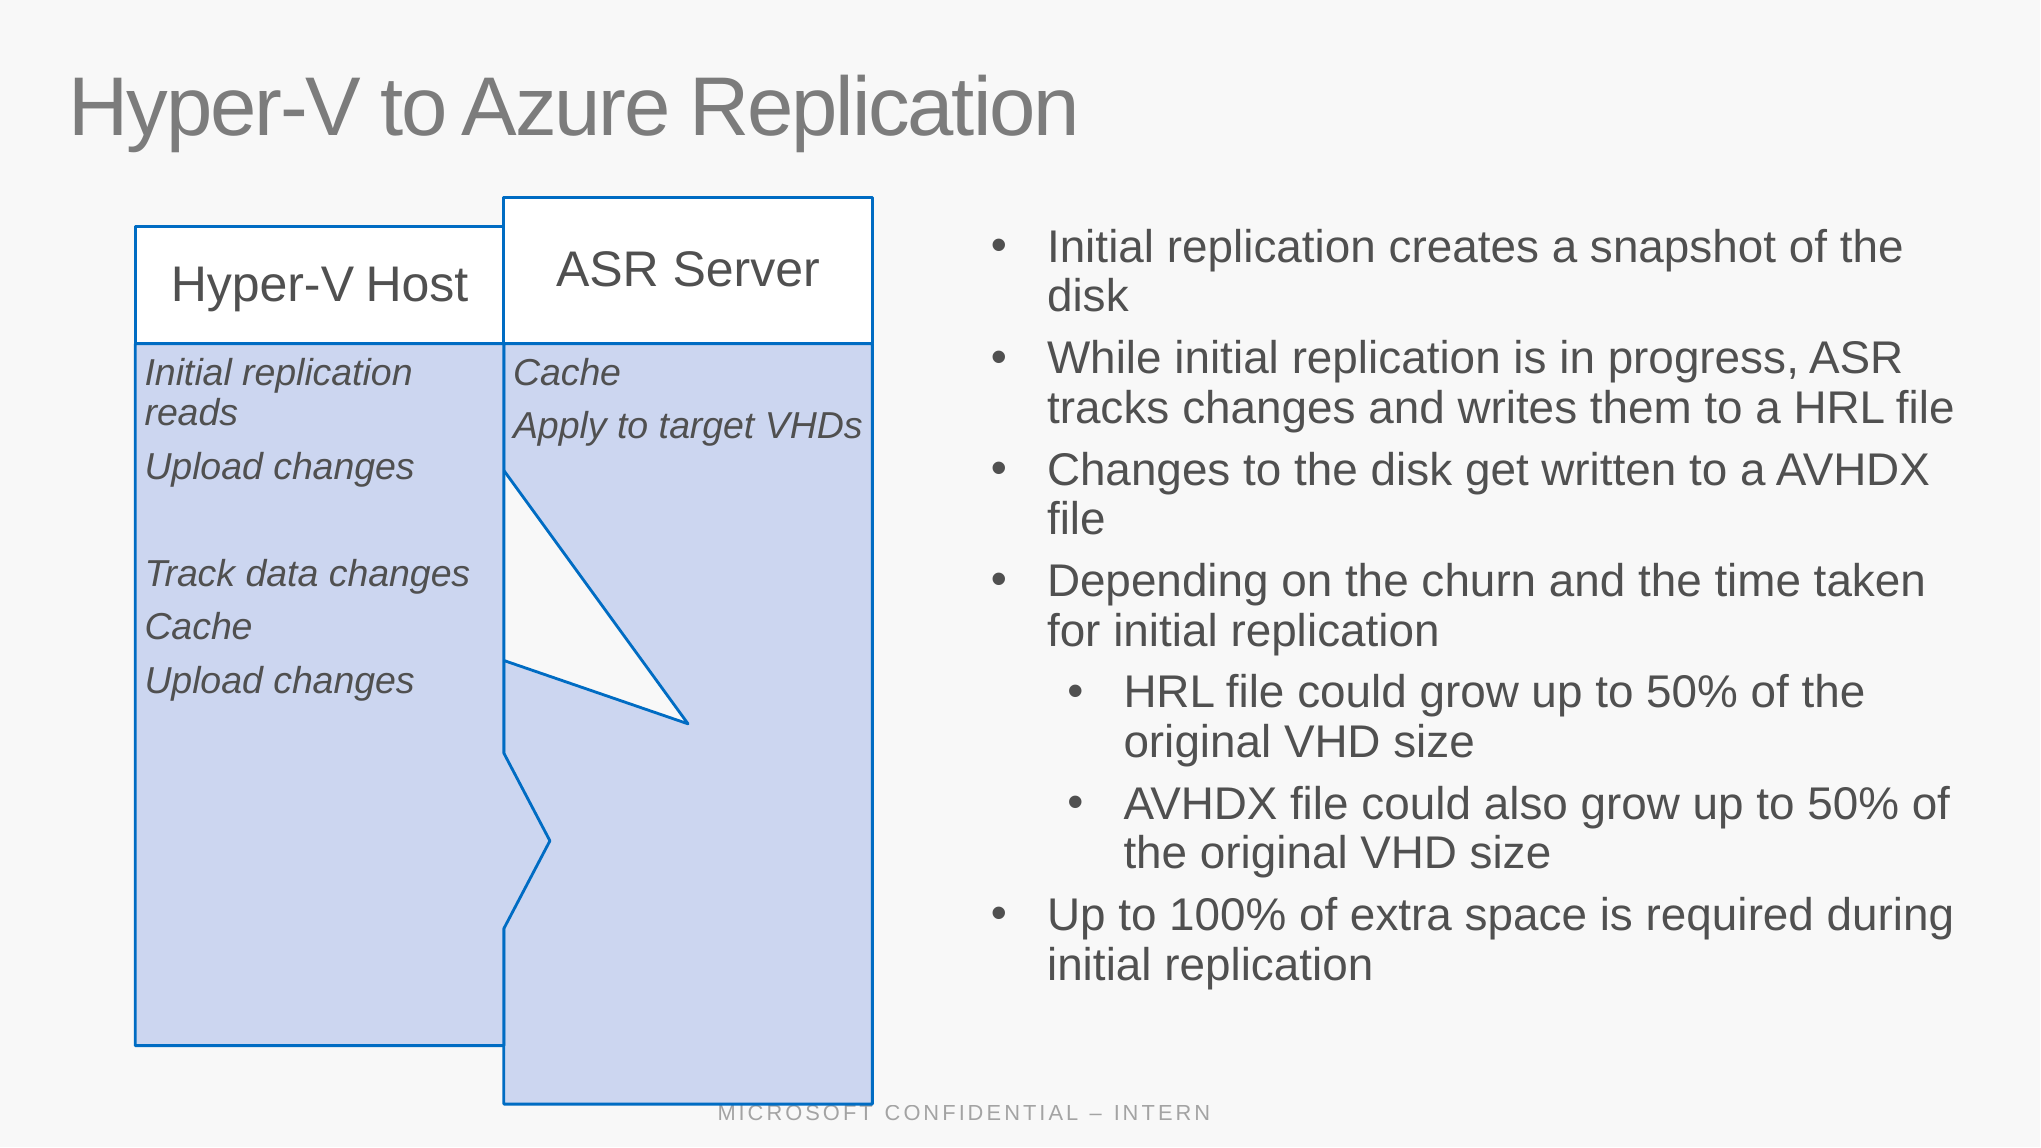

# Hyper-V to Azure Replication
Cache
Apply to target VHDs
ASR Server
Initial replication reads
Upload changes

Track data changes
Cache
Upload changes
Hyper-V Host
Initial replication creates a snapshot of the disk
While initial replication is in progress, ASR tracks changes and writes them to a HRL file
Changes to the disk get written to a AVHDX file
Depending on the churn and the time taken for initial replication
HRL file could grow up to 50% of the original VHD size
AVHDX file could also grow up to 50% of the original VHD size
Up to 100% of extra space is required during initial replication